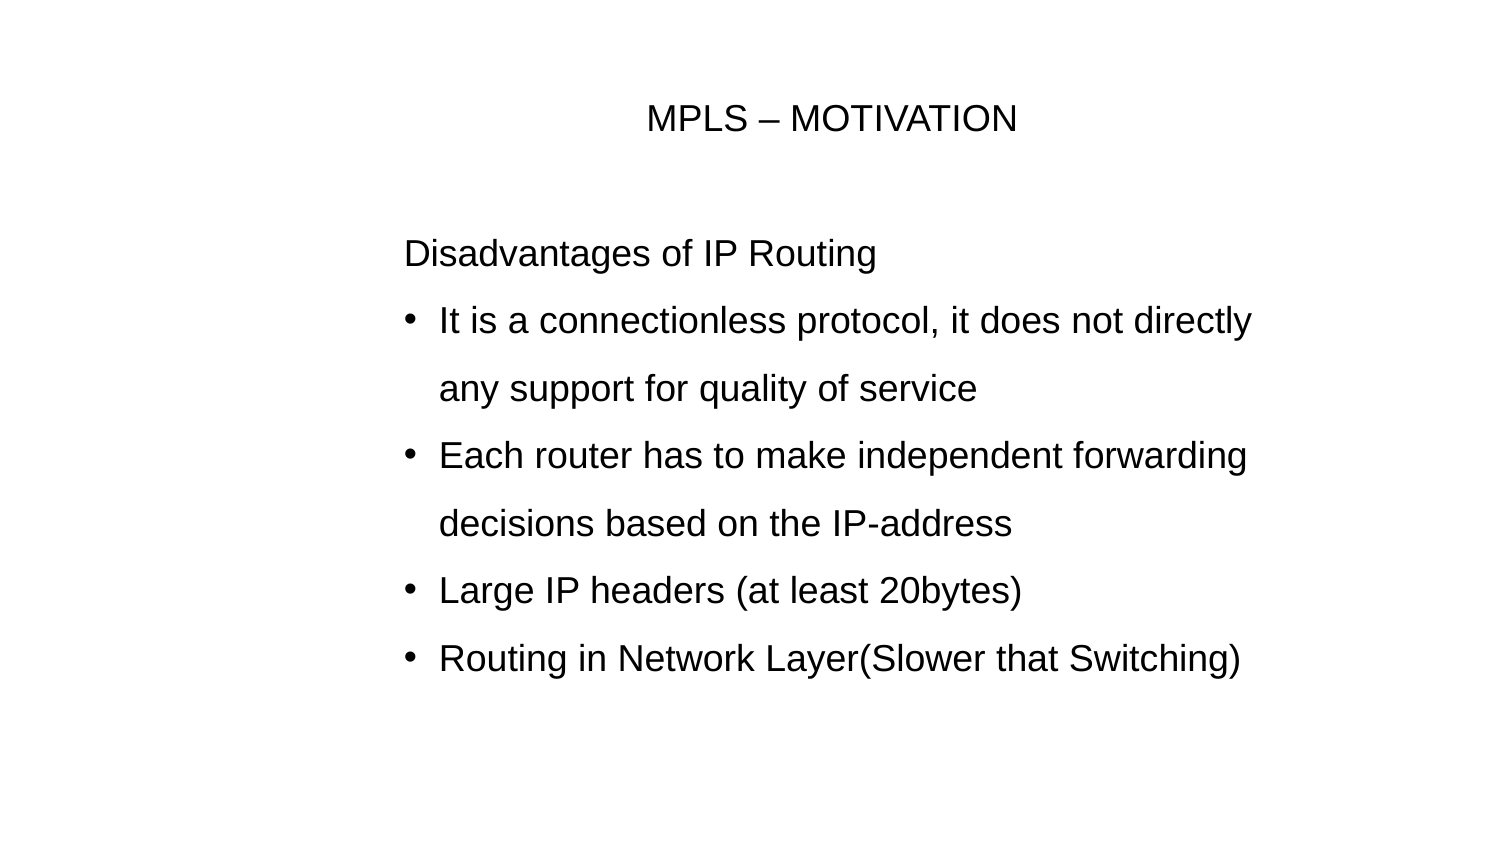

MPLS – MOTIVATION

Disadvantages of IP Routing
It is a connectionless protocol, it does not directly any support for quality of service
Each router has to make independent forwarding decisions based on the IP-address
Large IP headers (at least 20bytes)
Routing in Network Layer(Slower that Switching)